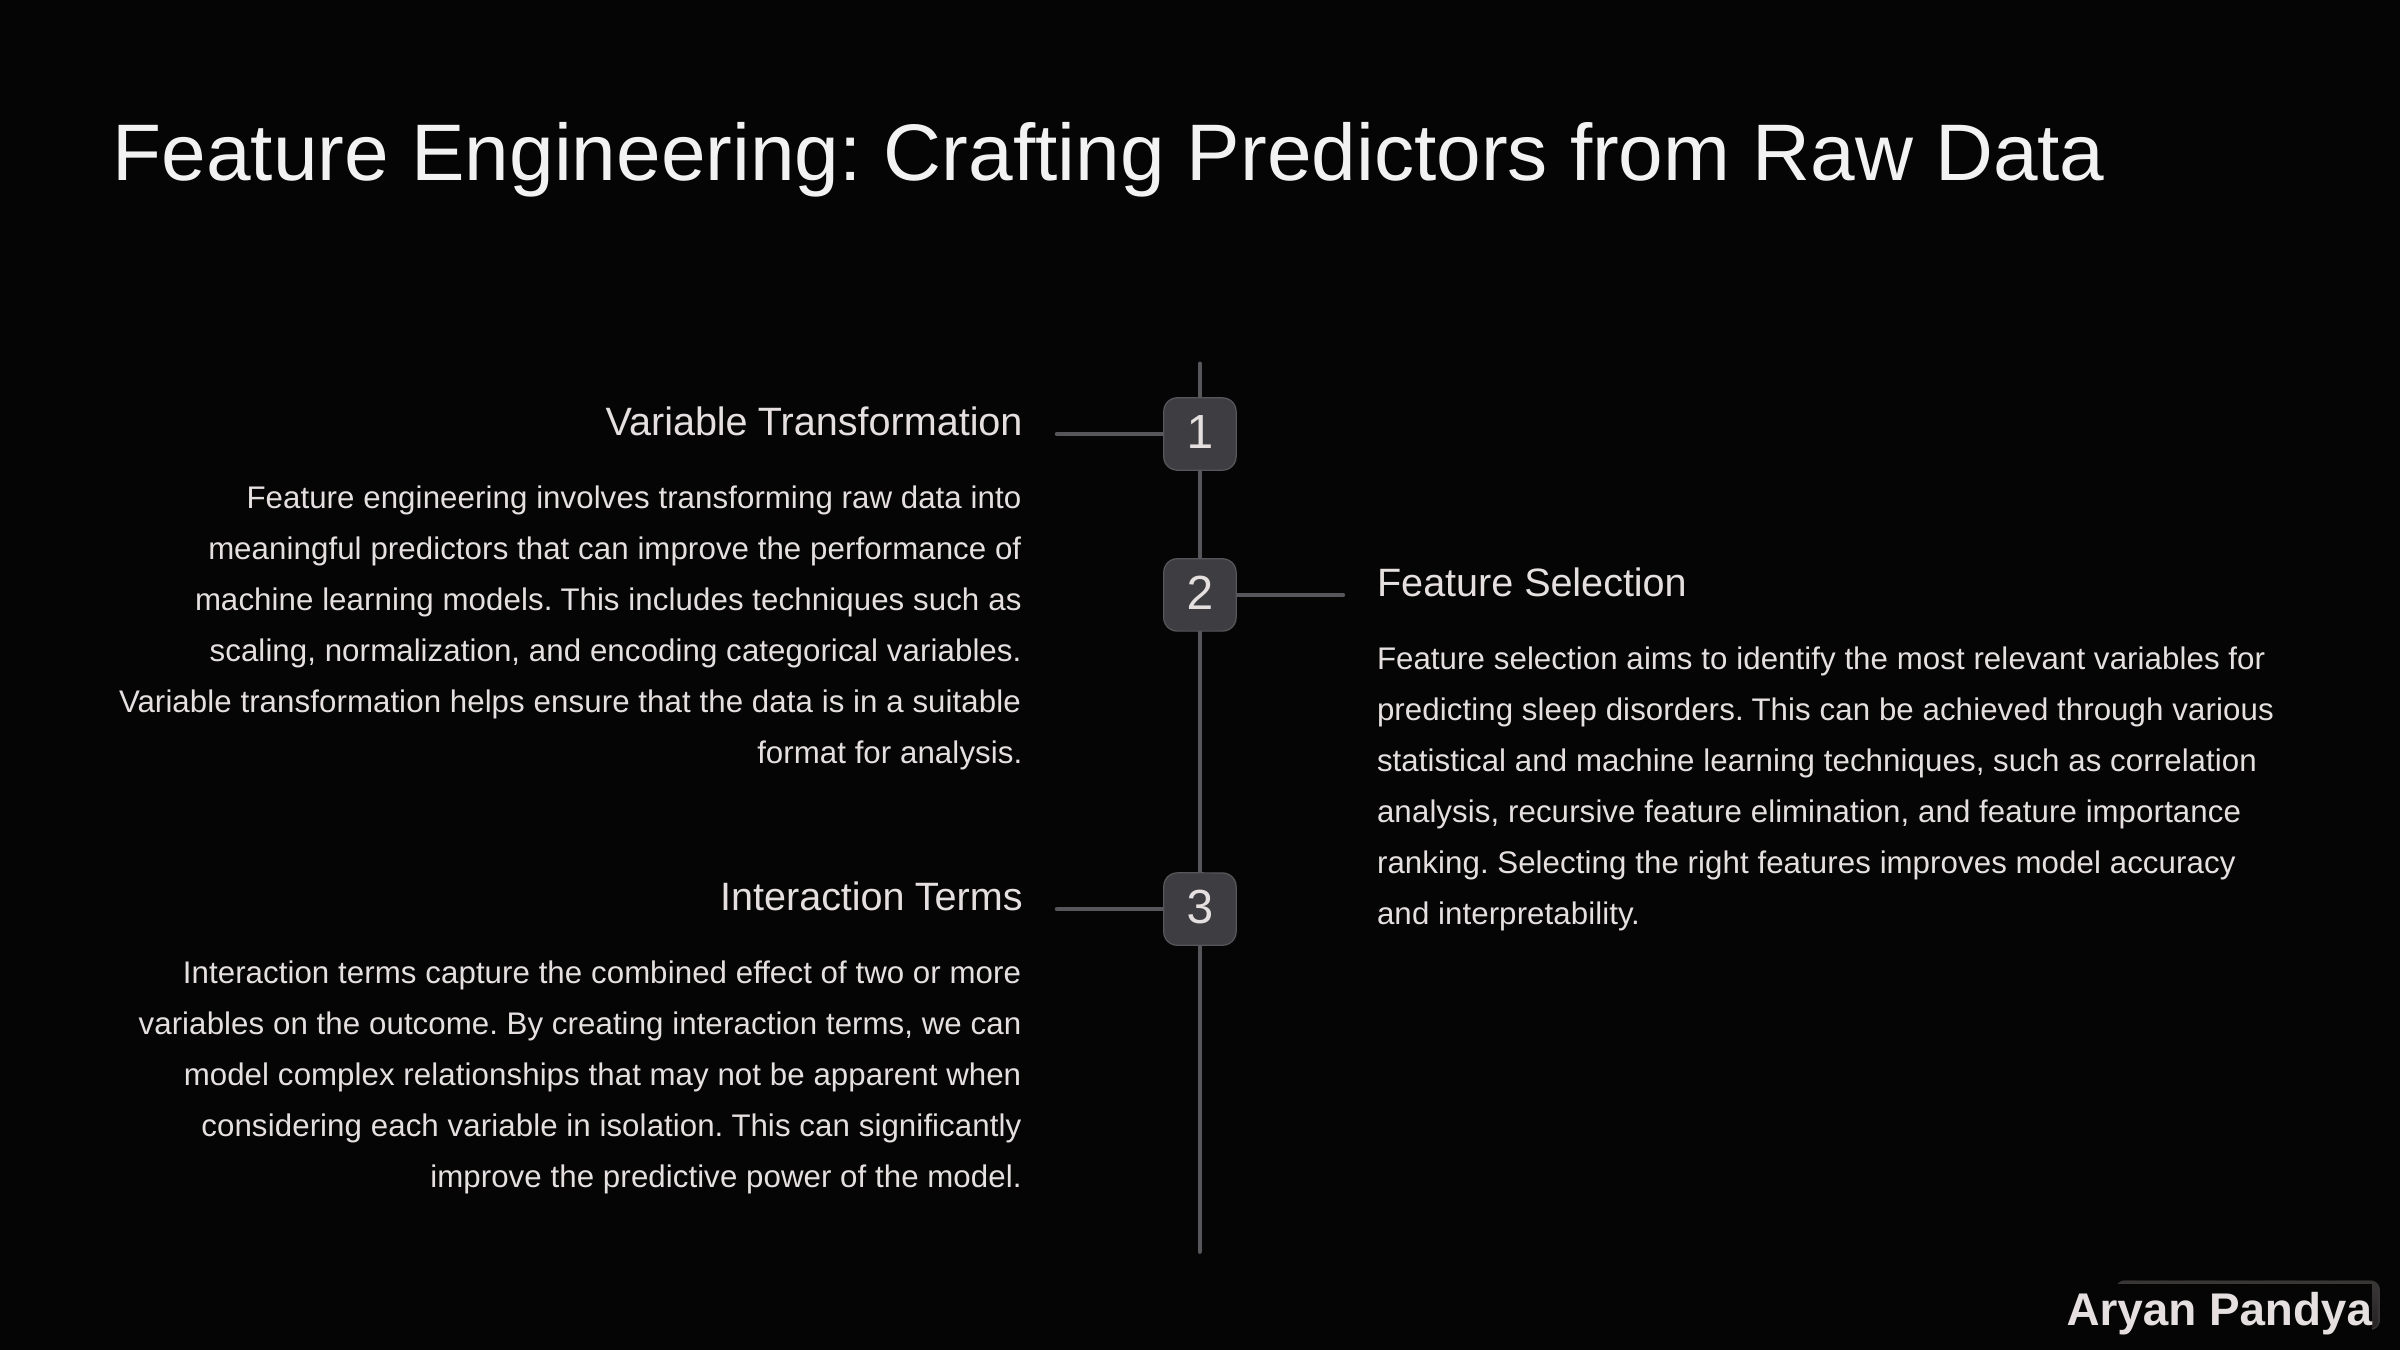

Feature Engineering: Crafting Predictors from Raw Data

Variable Transformation

1

Feature engineering involves transforming raw data into meaningful predictors that can improve the performance of machine learning models. This includes techniques such as scaling, normalization, and encoding categorical variables. Variable transformation helps ensure that the data is in a suitable format for analysis.
Feature Selection

2

Feature selection aims to identify the most relevant variables for predicting sleep disorders. This can be achieved through various statistical and machine learning techniques, such as correlation analysis, recursive feature elimination, and feature importance ranking. Selecting the right features improves model accuracy and interpretability.
Interaction Terms

3

Interaction terms capture the combined effect of two or more variables on the outcome. By creating interaction terms, we can model complex relationships that may not be apparent when considering each variable in isolation. This can significantly improve the predictive power of the model.
Aryan Pandya